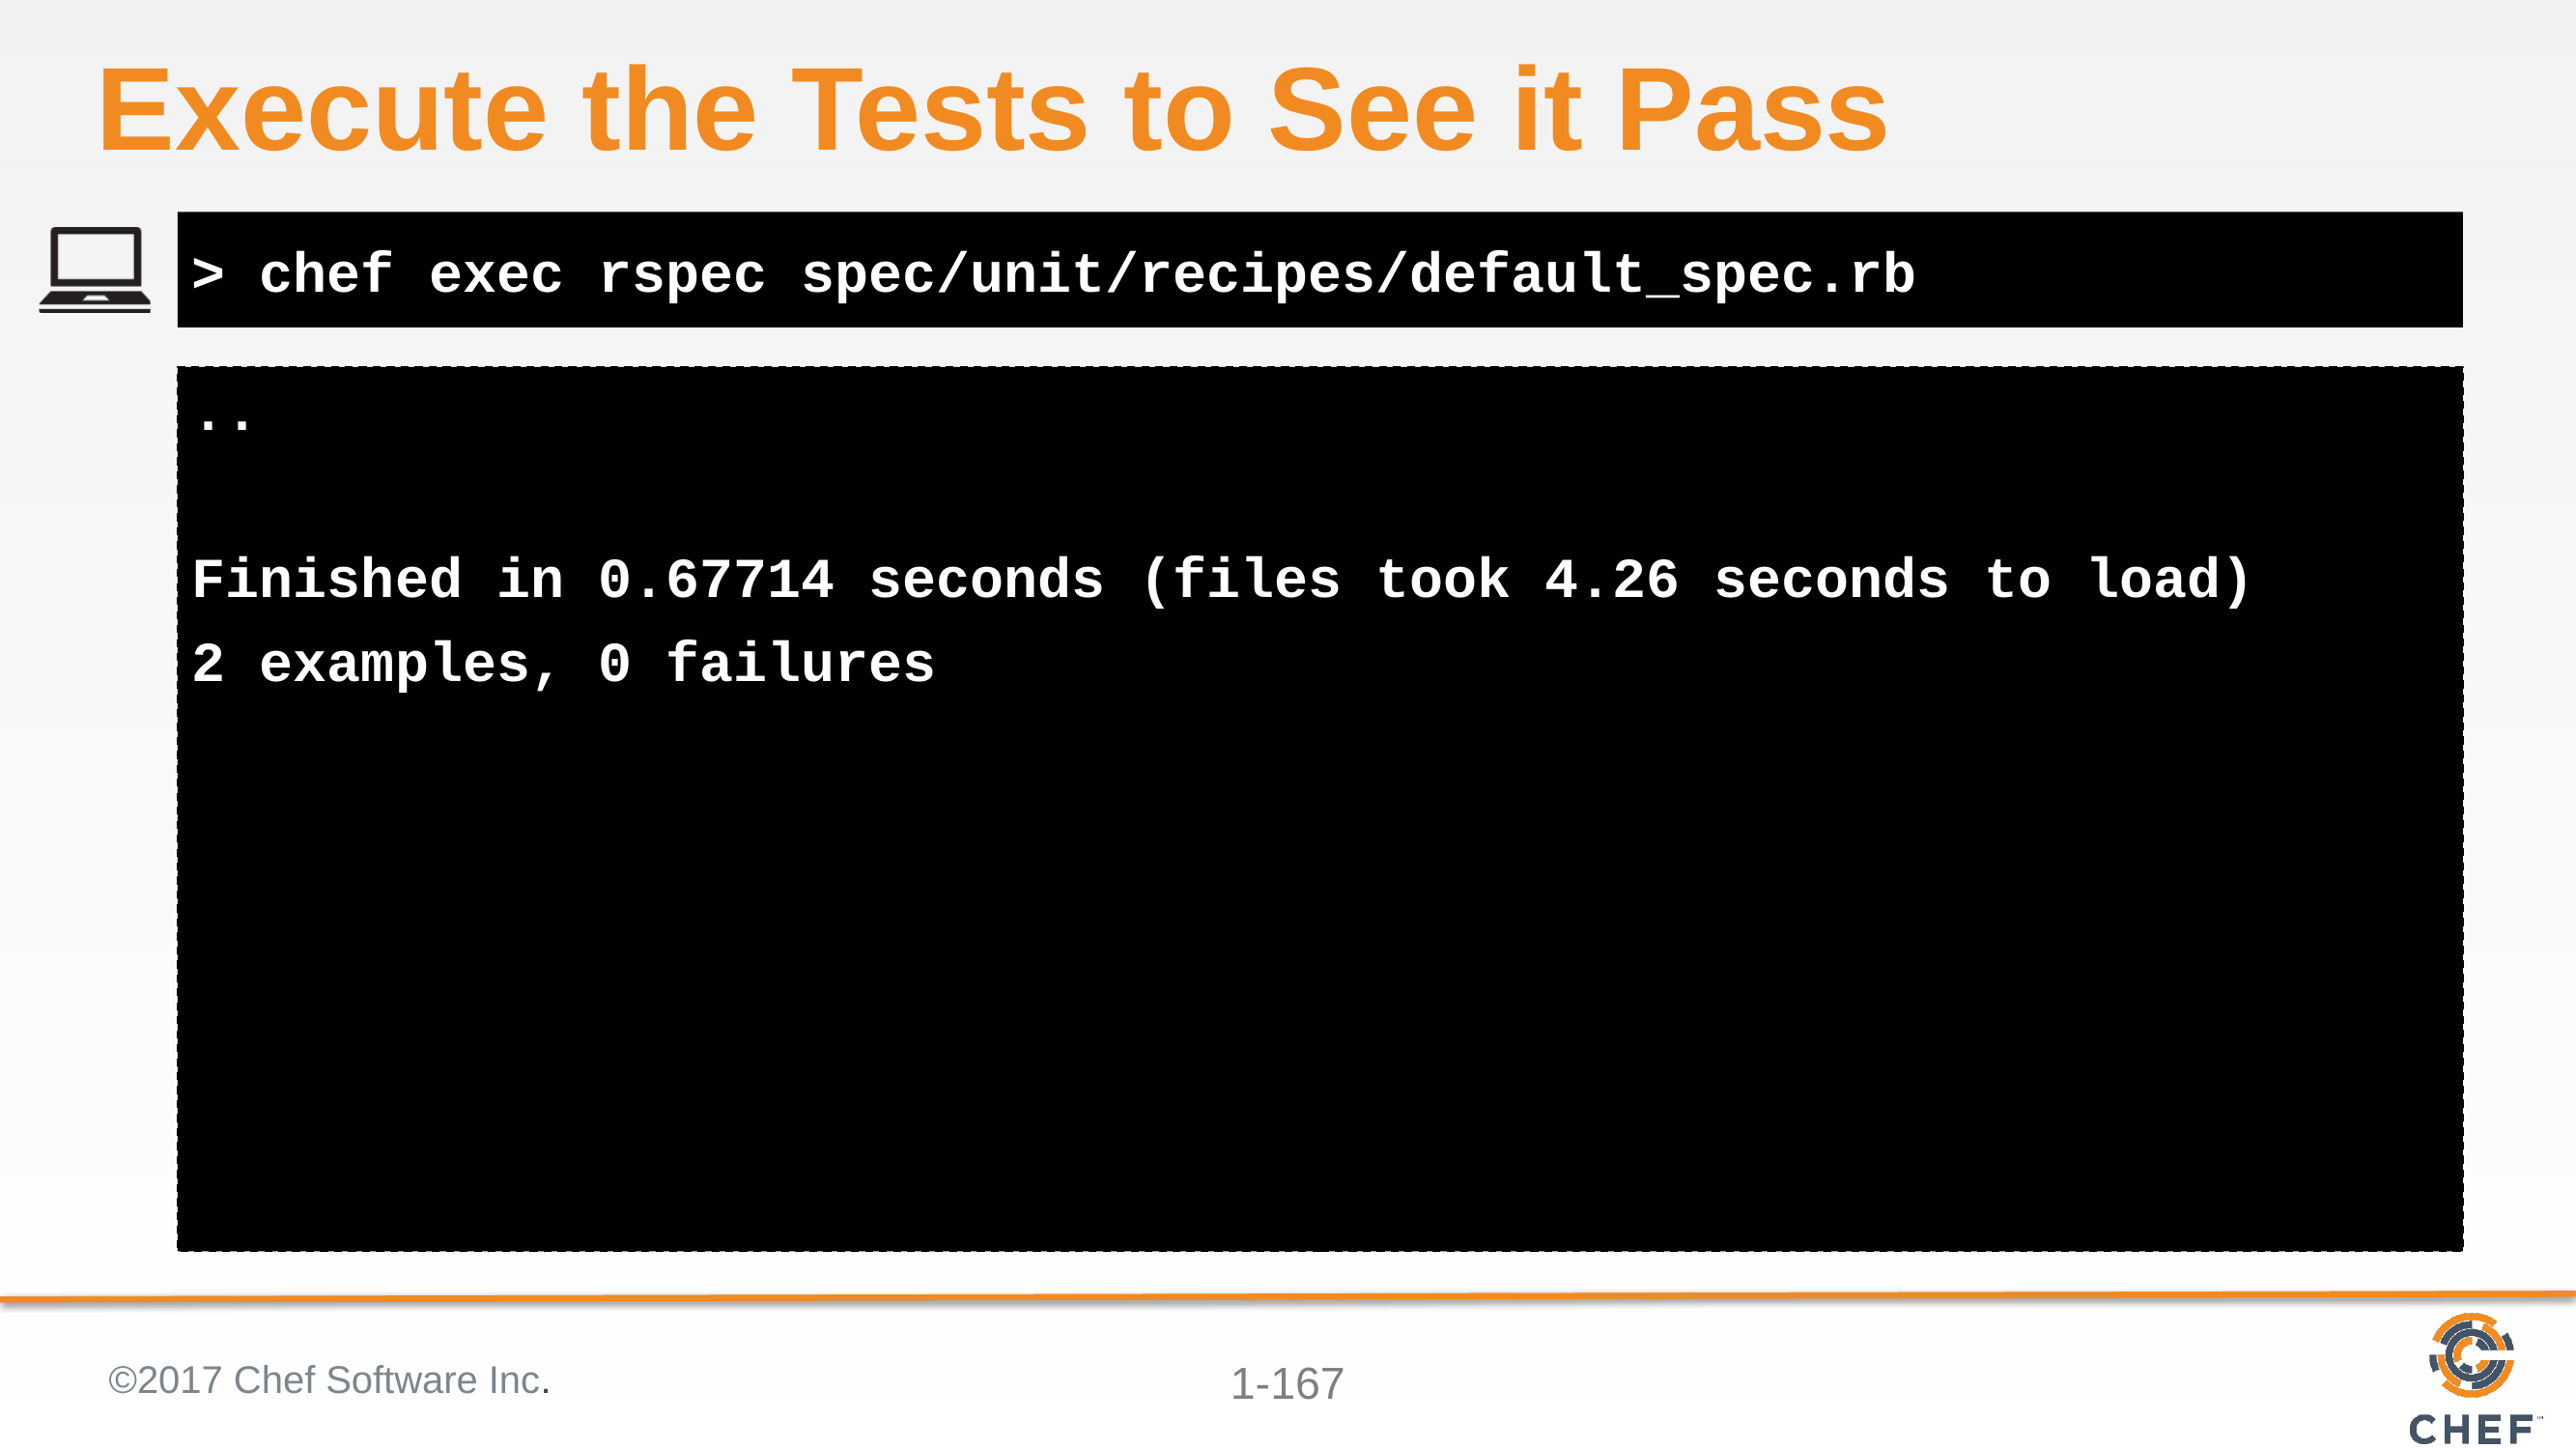

# Execute the Tests to See it Pass
> chef exec rspec spec/unit/recipes/default_spec.rb
..

Finished in 0.67714 seconds (files took 4.26 seconds to load)
2 examples, 0 failures